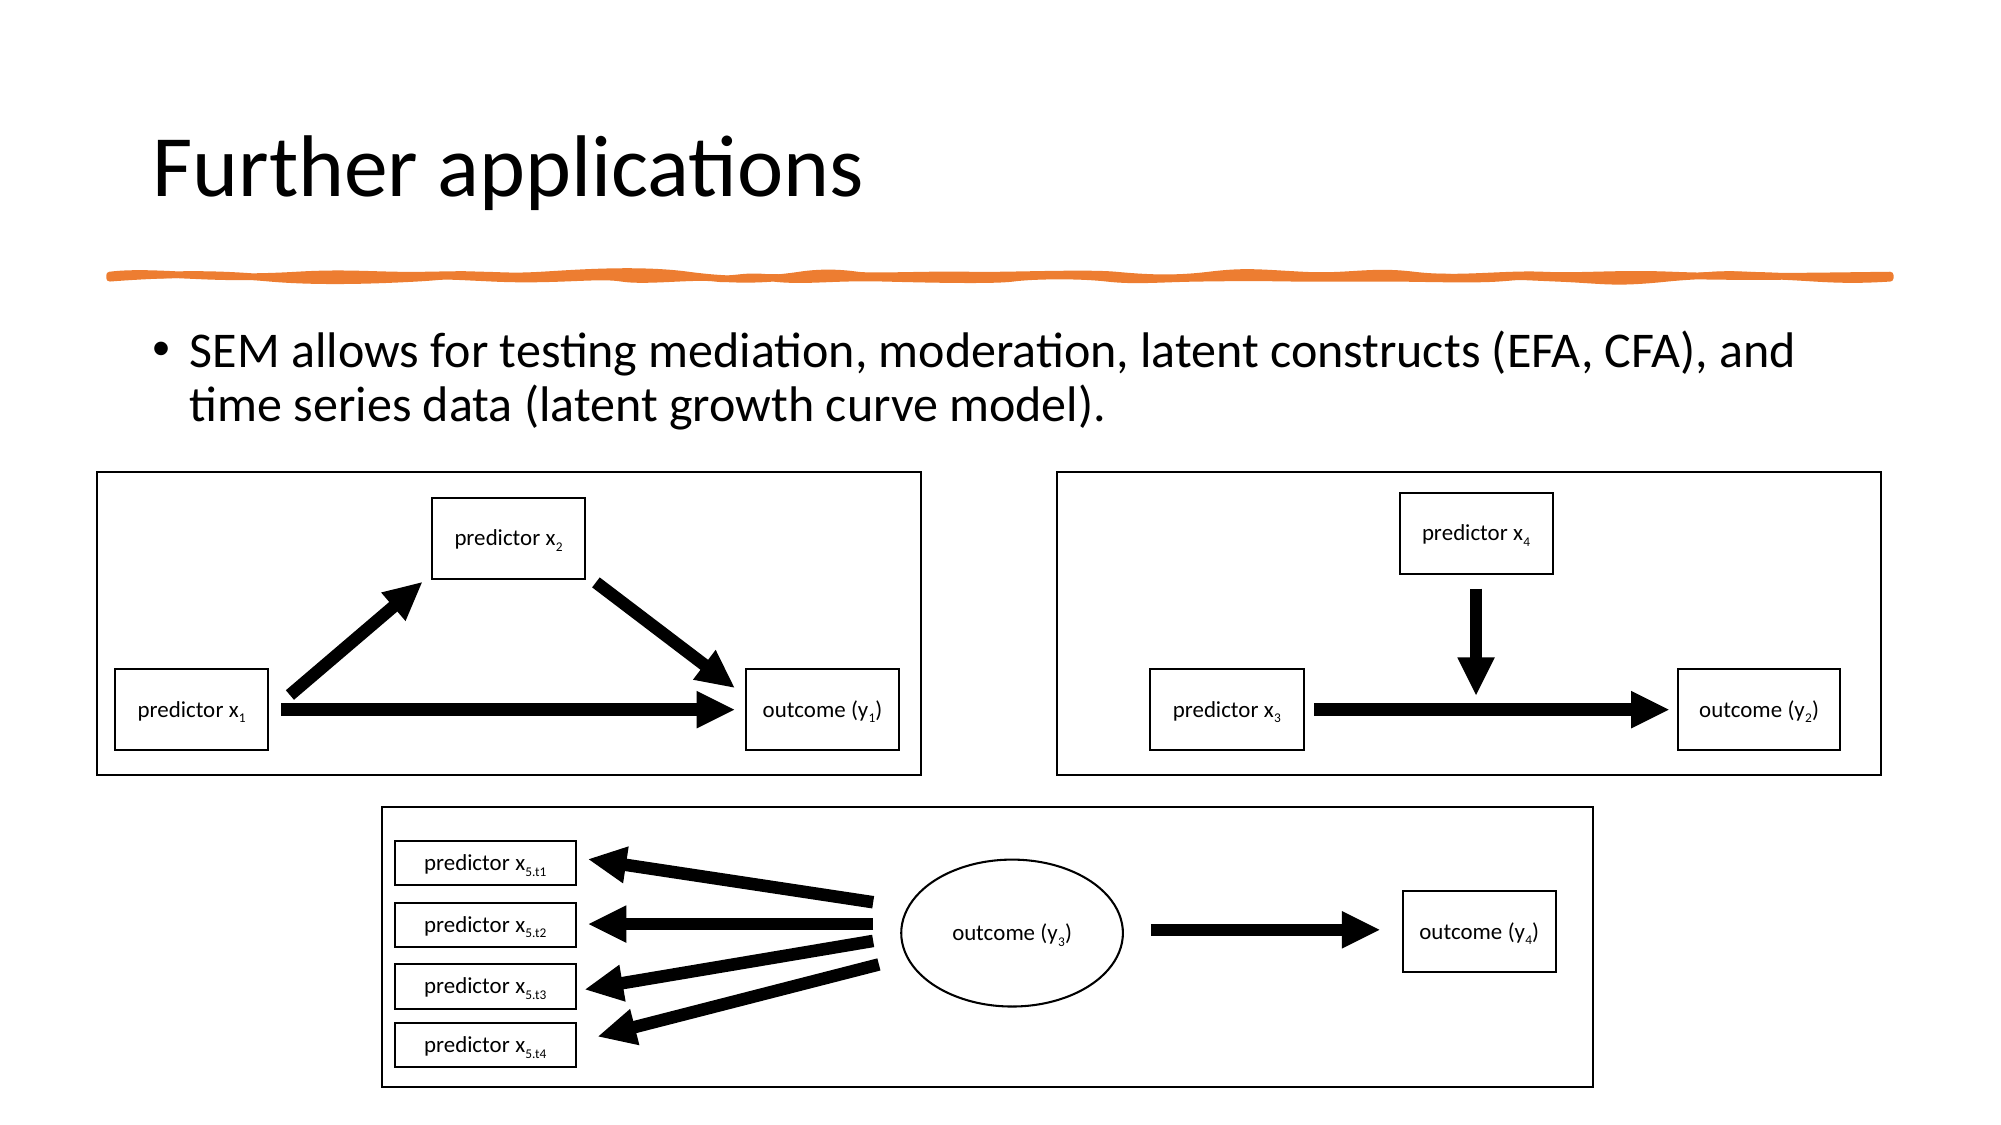

# Further applications

SEM allows for testing mediation, moderation, latent constructs (EFA, CFA), and time series data (latent growth curve model).

predictor x2
predictor x1
outcome (y1)

predictor x4
predictor x3
outcome (y2)

predictor x5.t1
outcome (y3)
outcome (y4)
predictor x5.t2
predictor x5.t3
predictor x5.t4